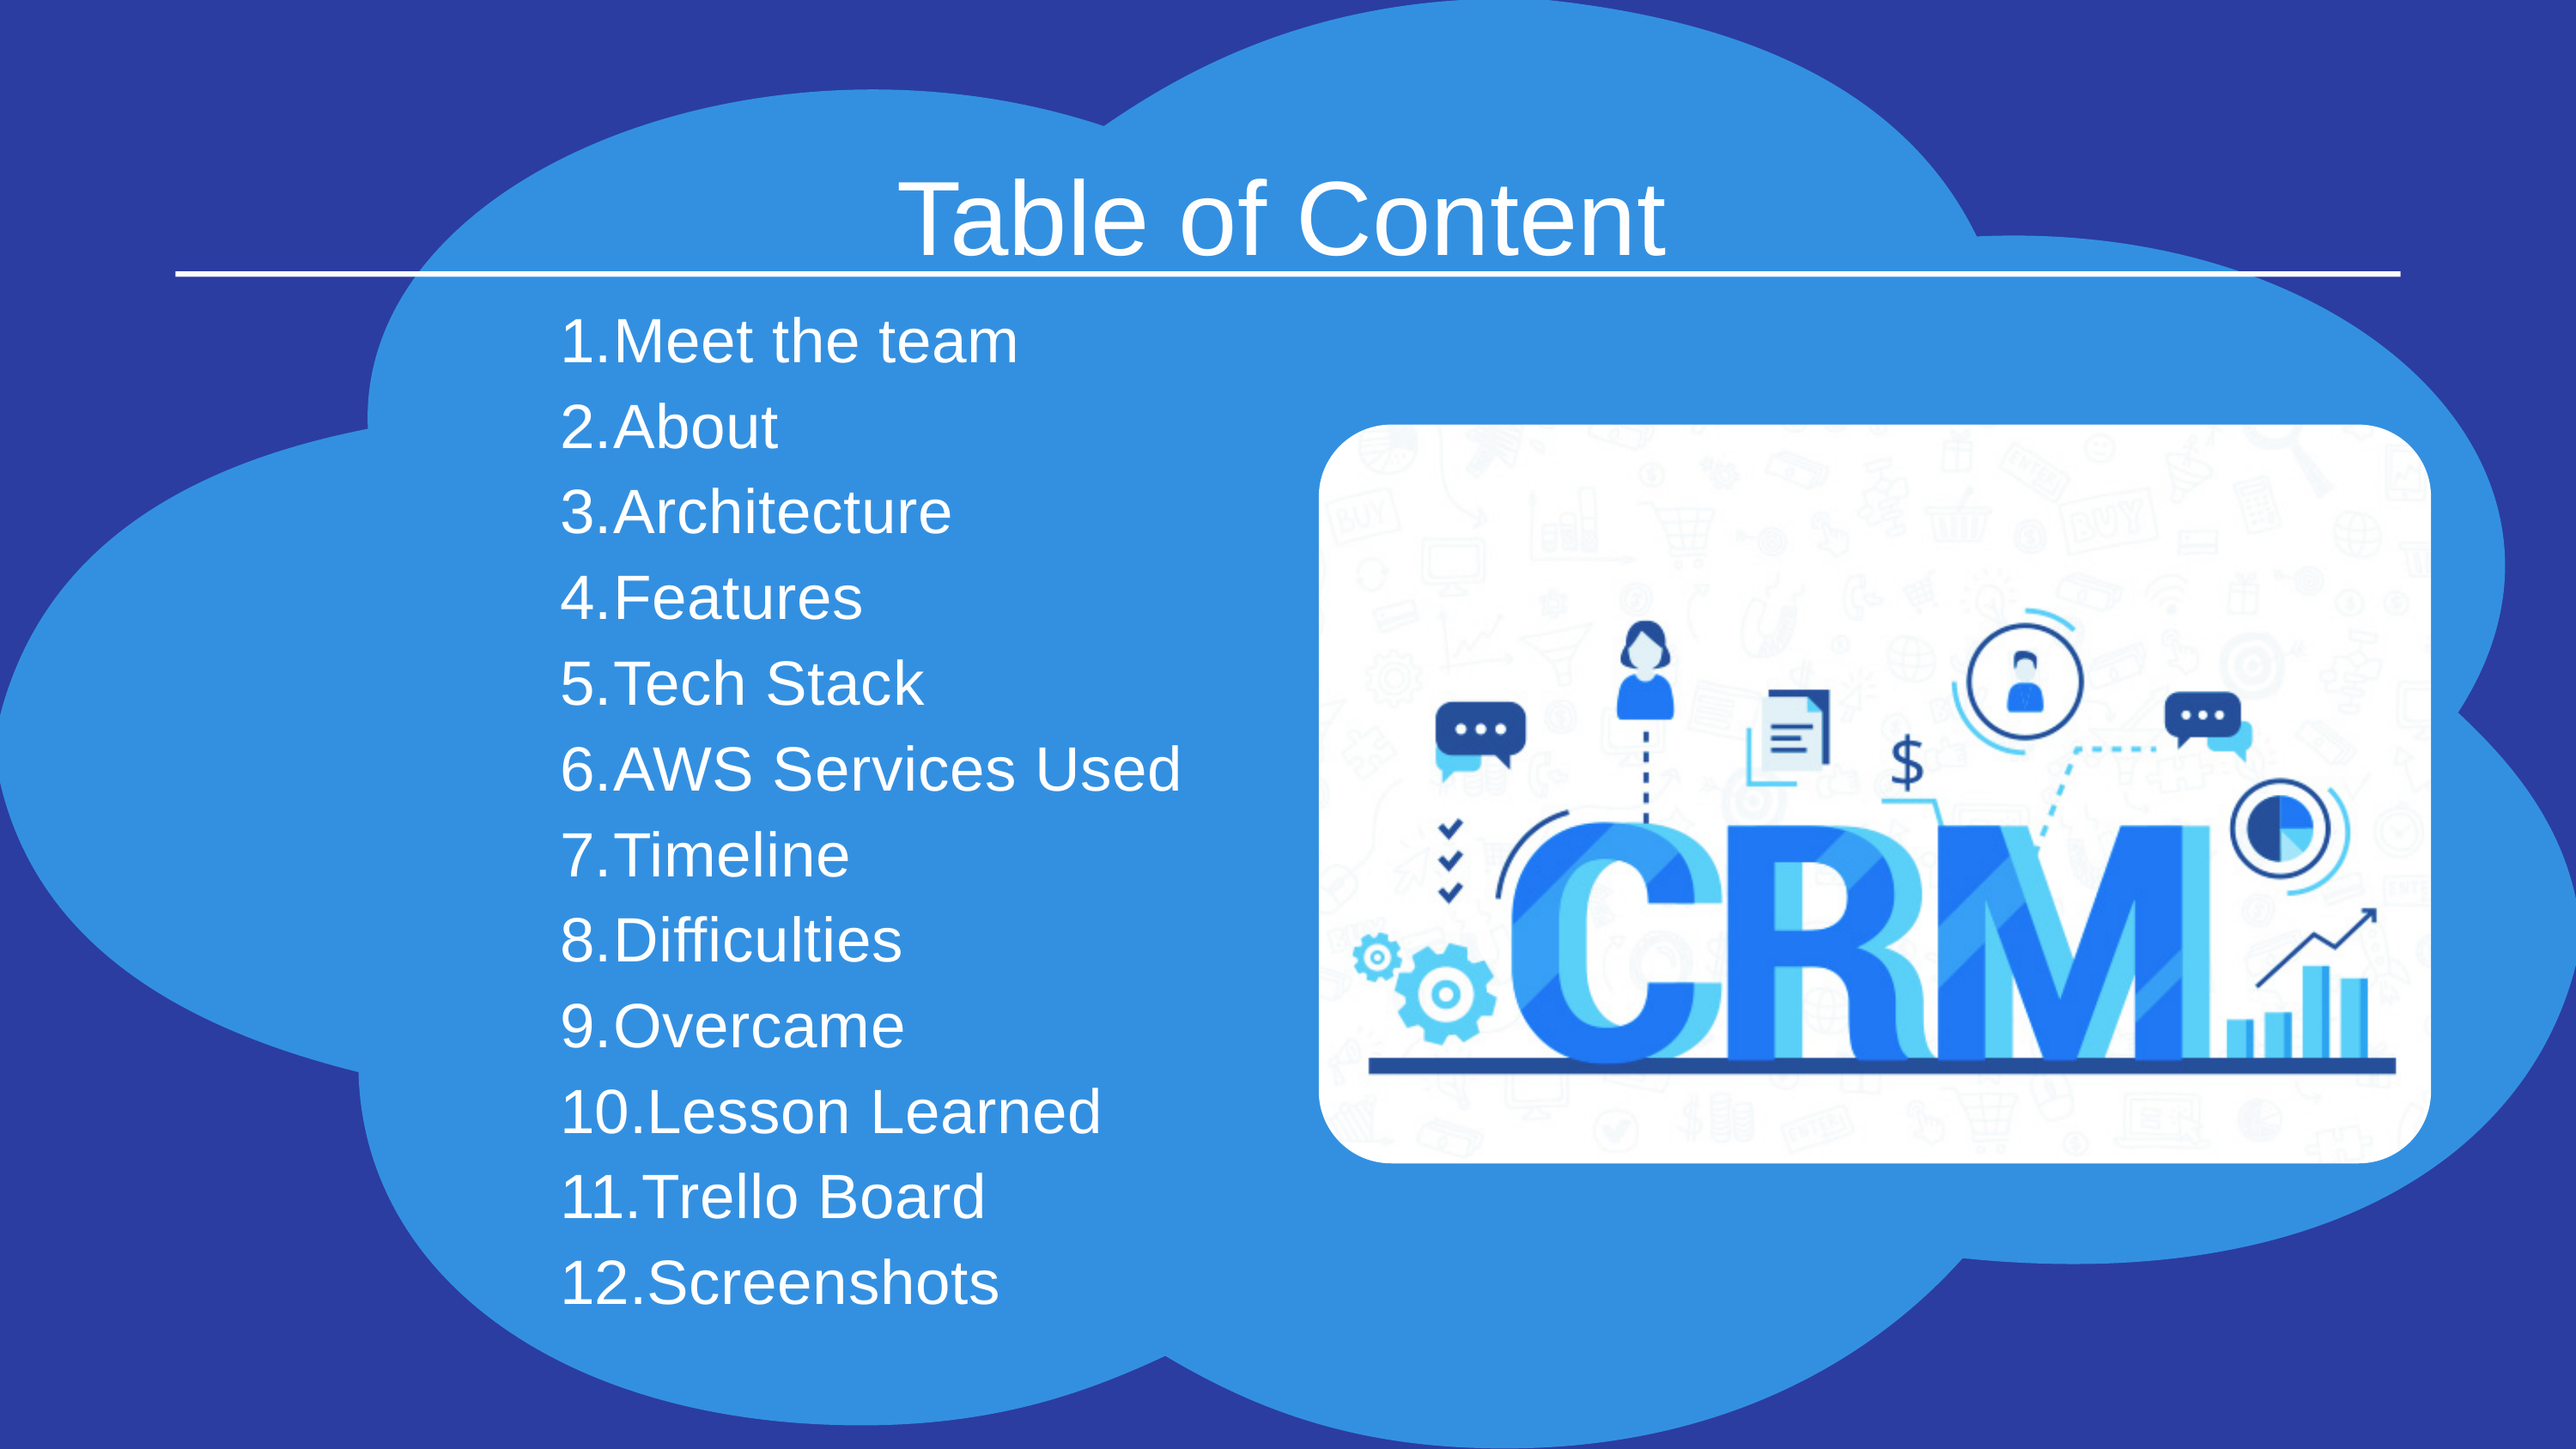

Table of Content

Meet the team
About
Architecture
Features
Tech Stack
AWS Services Used
Timeline
Difficulties
Overcame
Lesson Learned
Trello Board
Screenshots